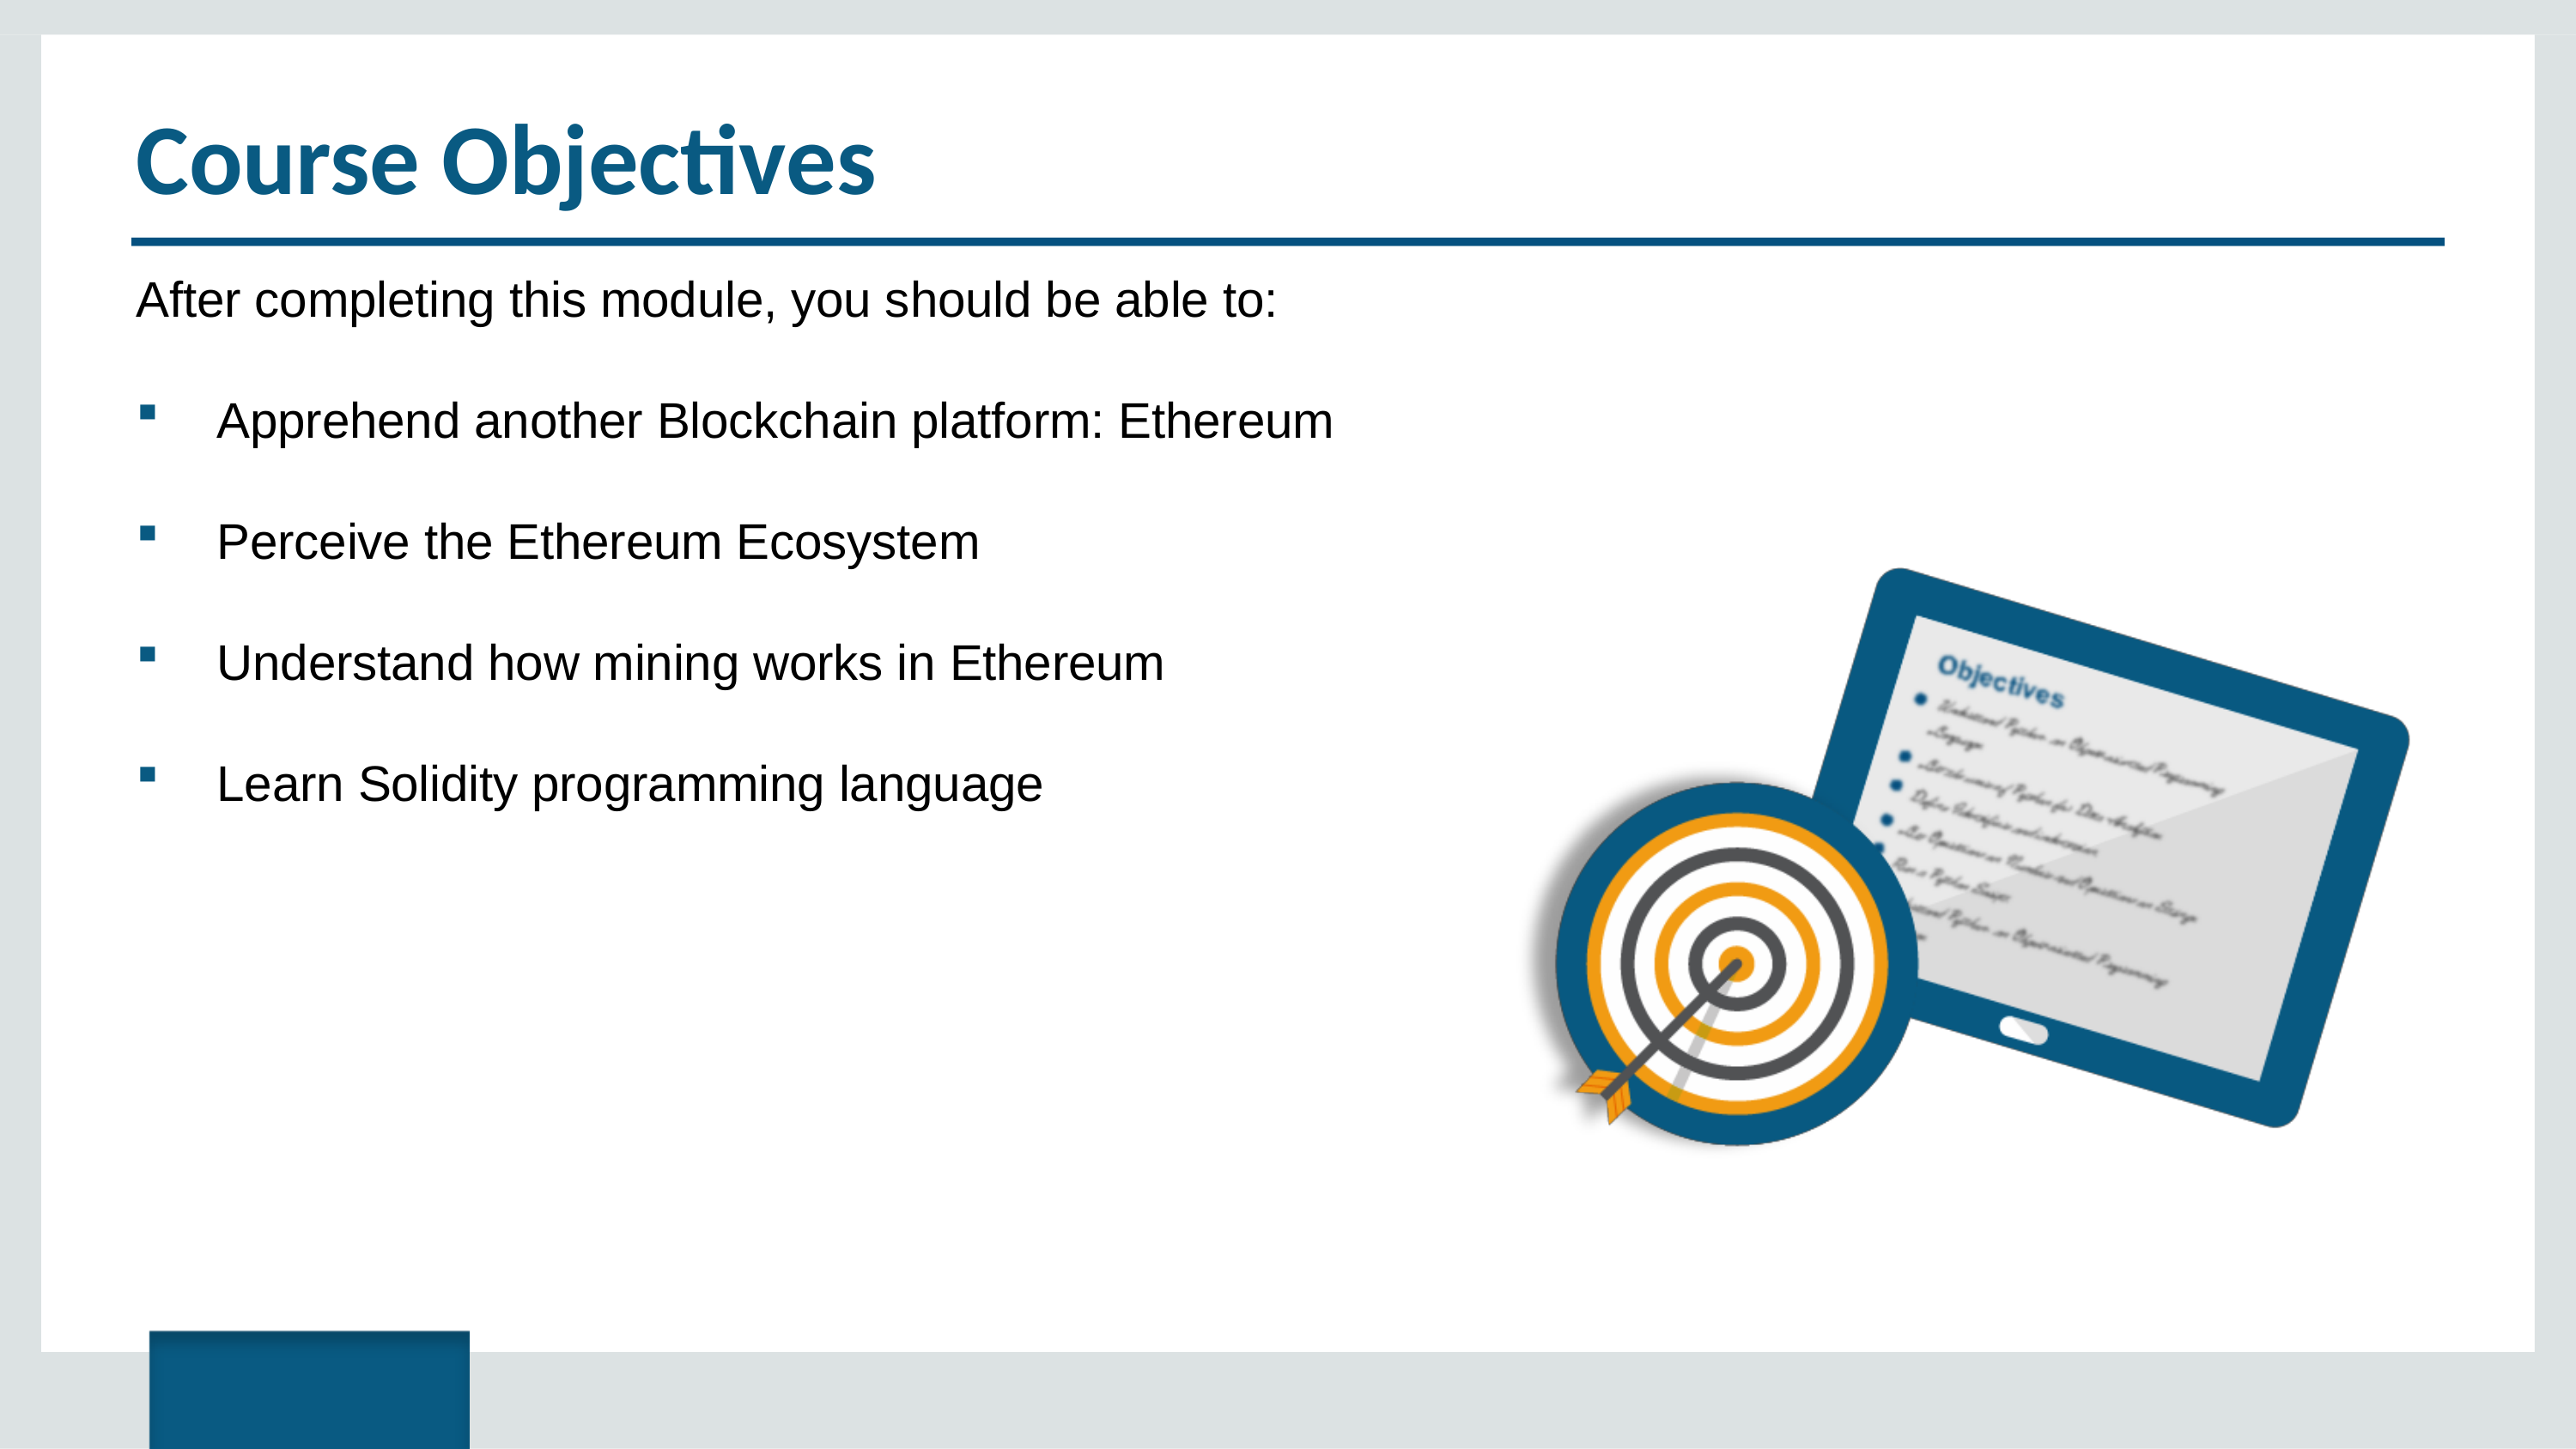

# Course Objectives

After completing this module, you should be able to:

Apprehend another Blockchain platform: Ethereum

Perceive the Ethereum Ecosystem

Understand how mining works in Ethereum

Learn Solidity programming language